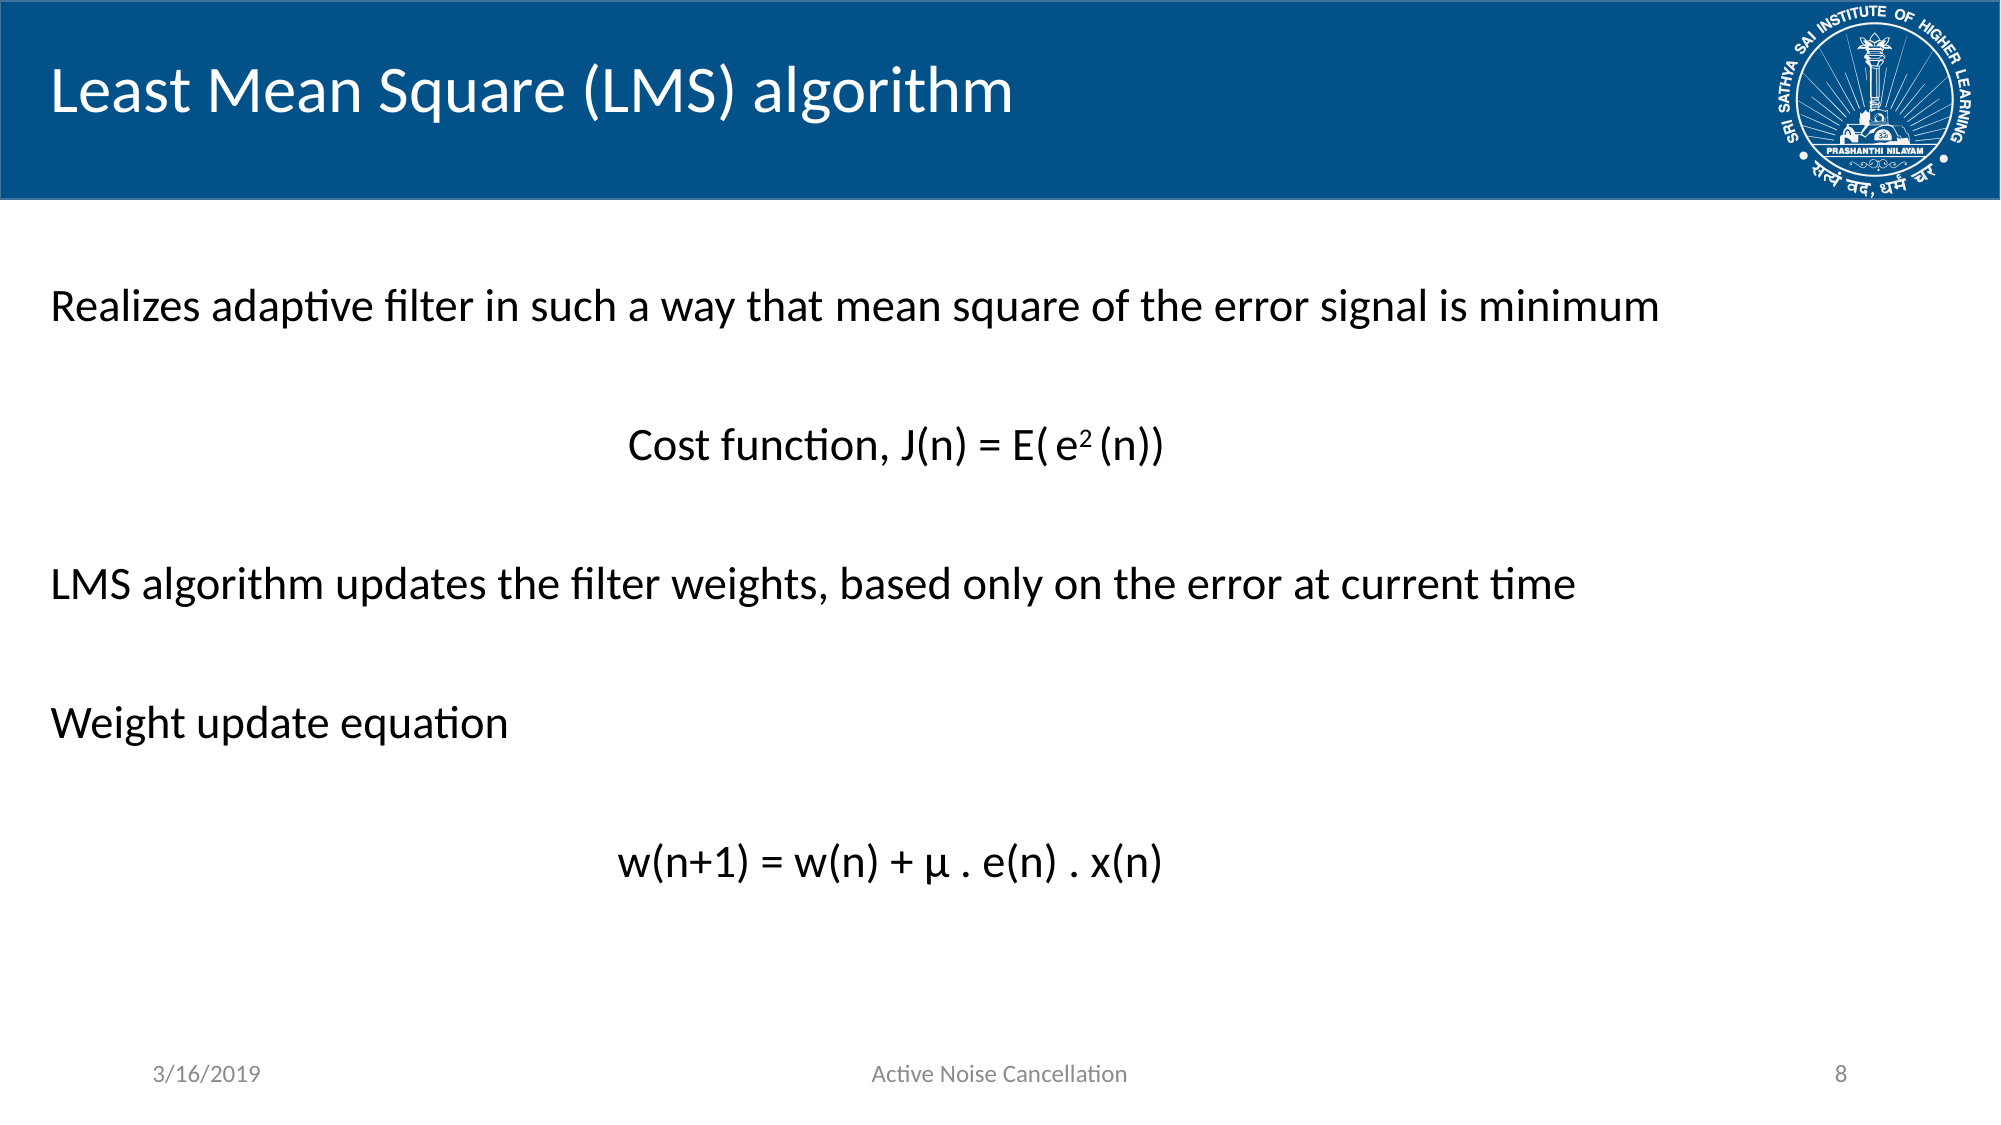

# Least Mean Square (LMS) algorithm
Realizes adaptive filter in such a way that mean square of the error signal is minimum

                                                       Cost function, J(n) = E( e2 (n))

LMS algorithm updates the filter weights, based only on the error at current time

Weight update equation

                                                      w(n+1) = w(n) + µ . e(n) . x(n)
3/16/2019
Active Noise Cancellation
8